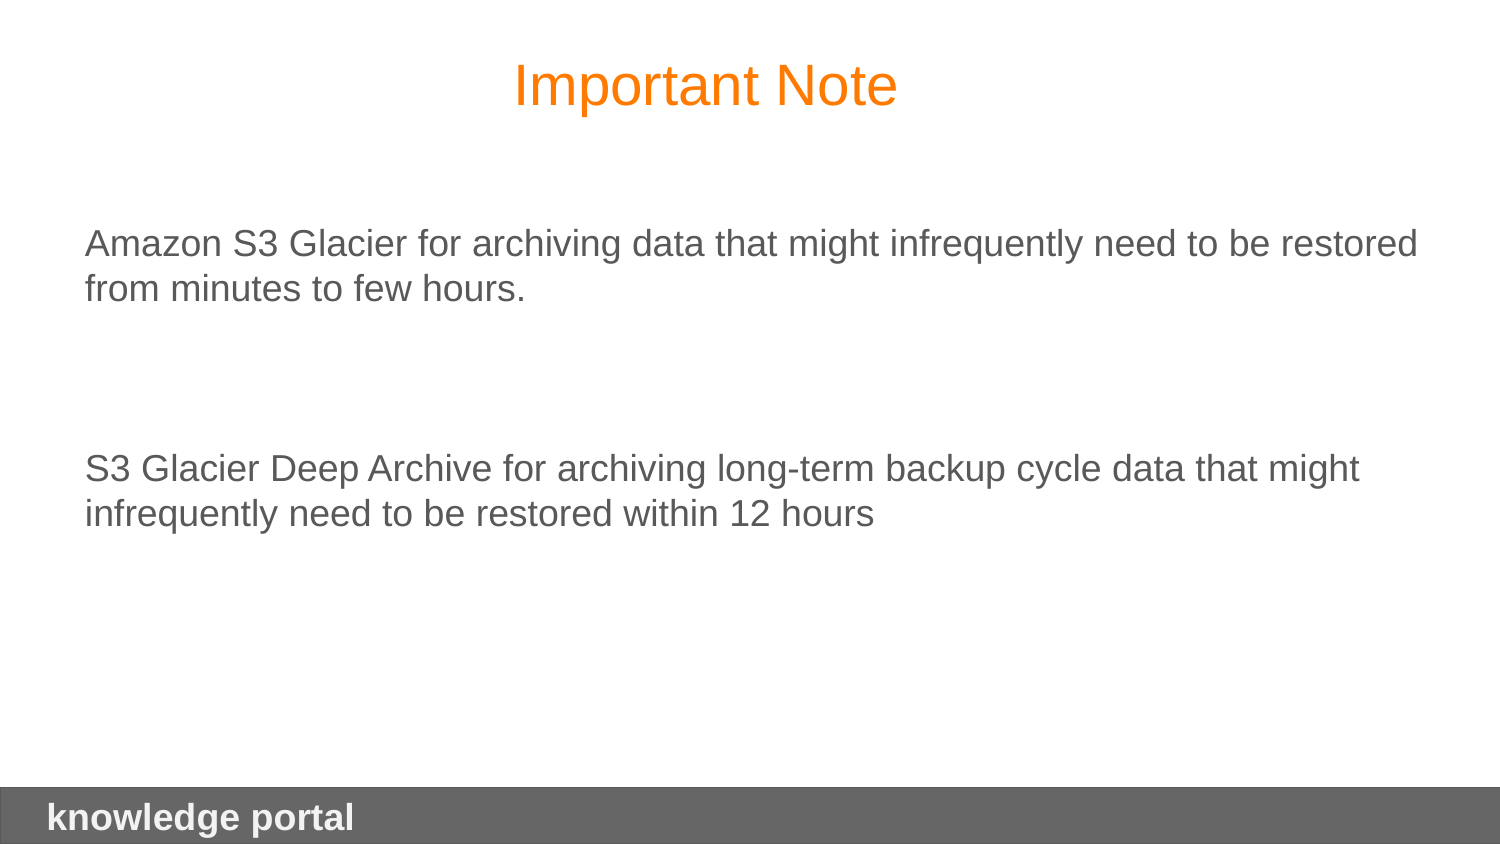

Important Note
Amazon S3 Glacier for archiving data that might infrequently need to be restored from minutes to few hours.

S3 Glacier Deep Archive for archiving long-term backup cycle data that might infrequently need to be restored within 12 hours

   knowledge portal